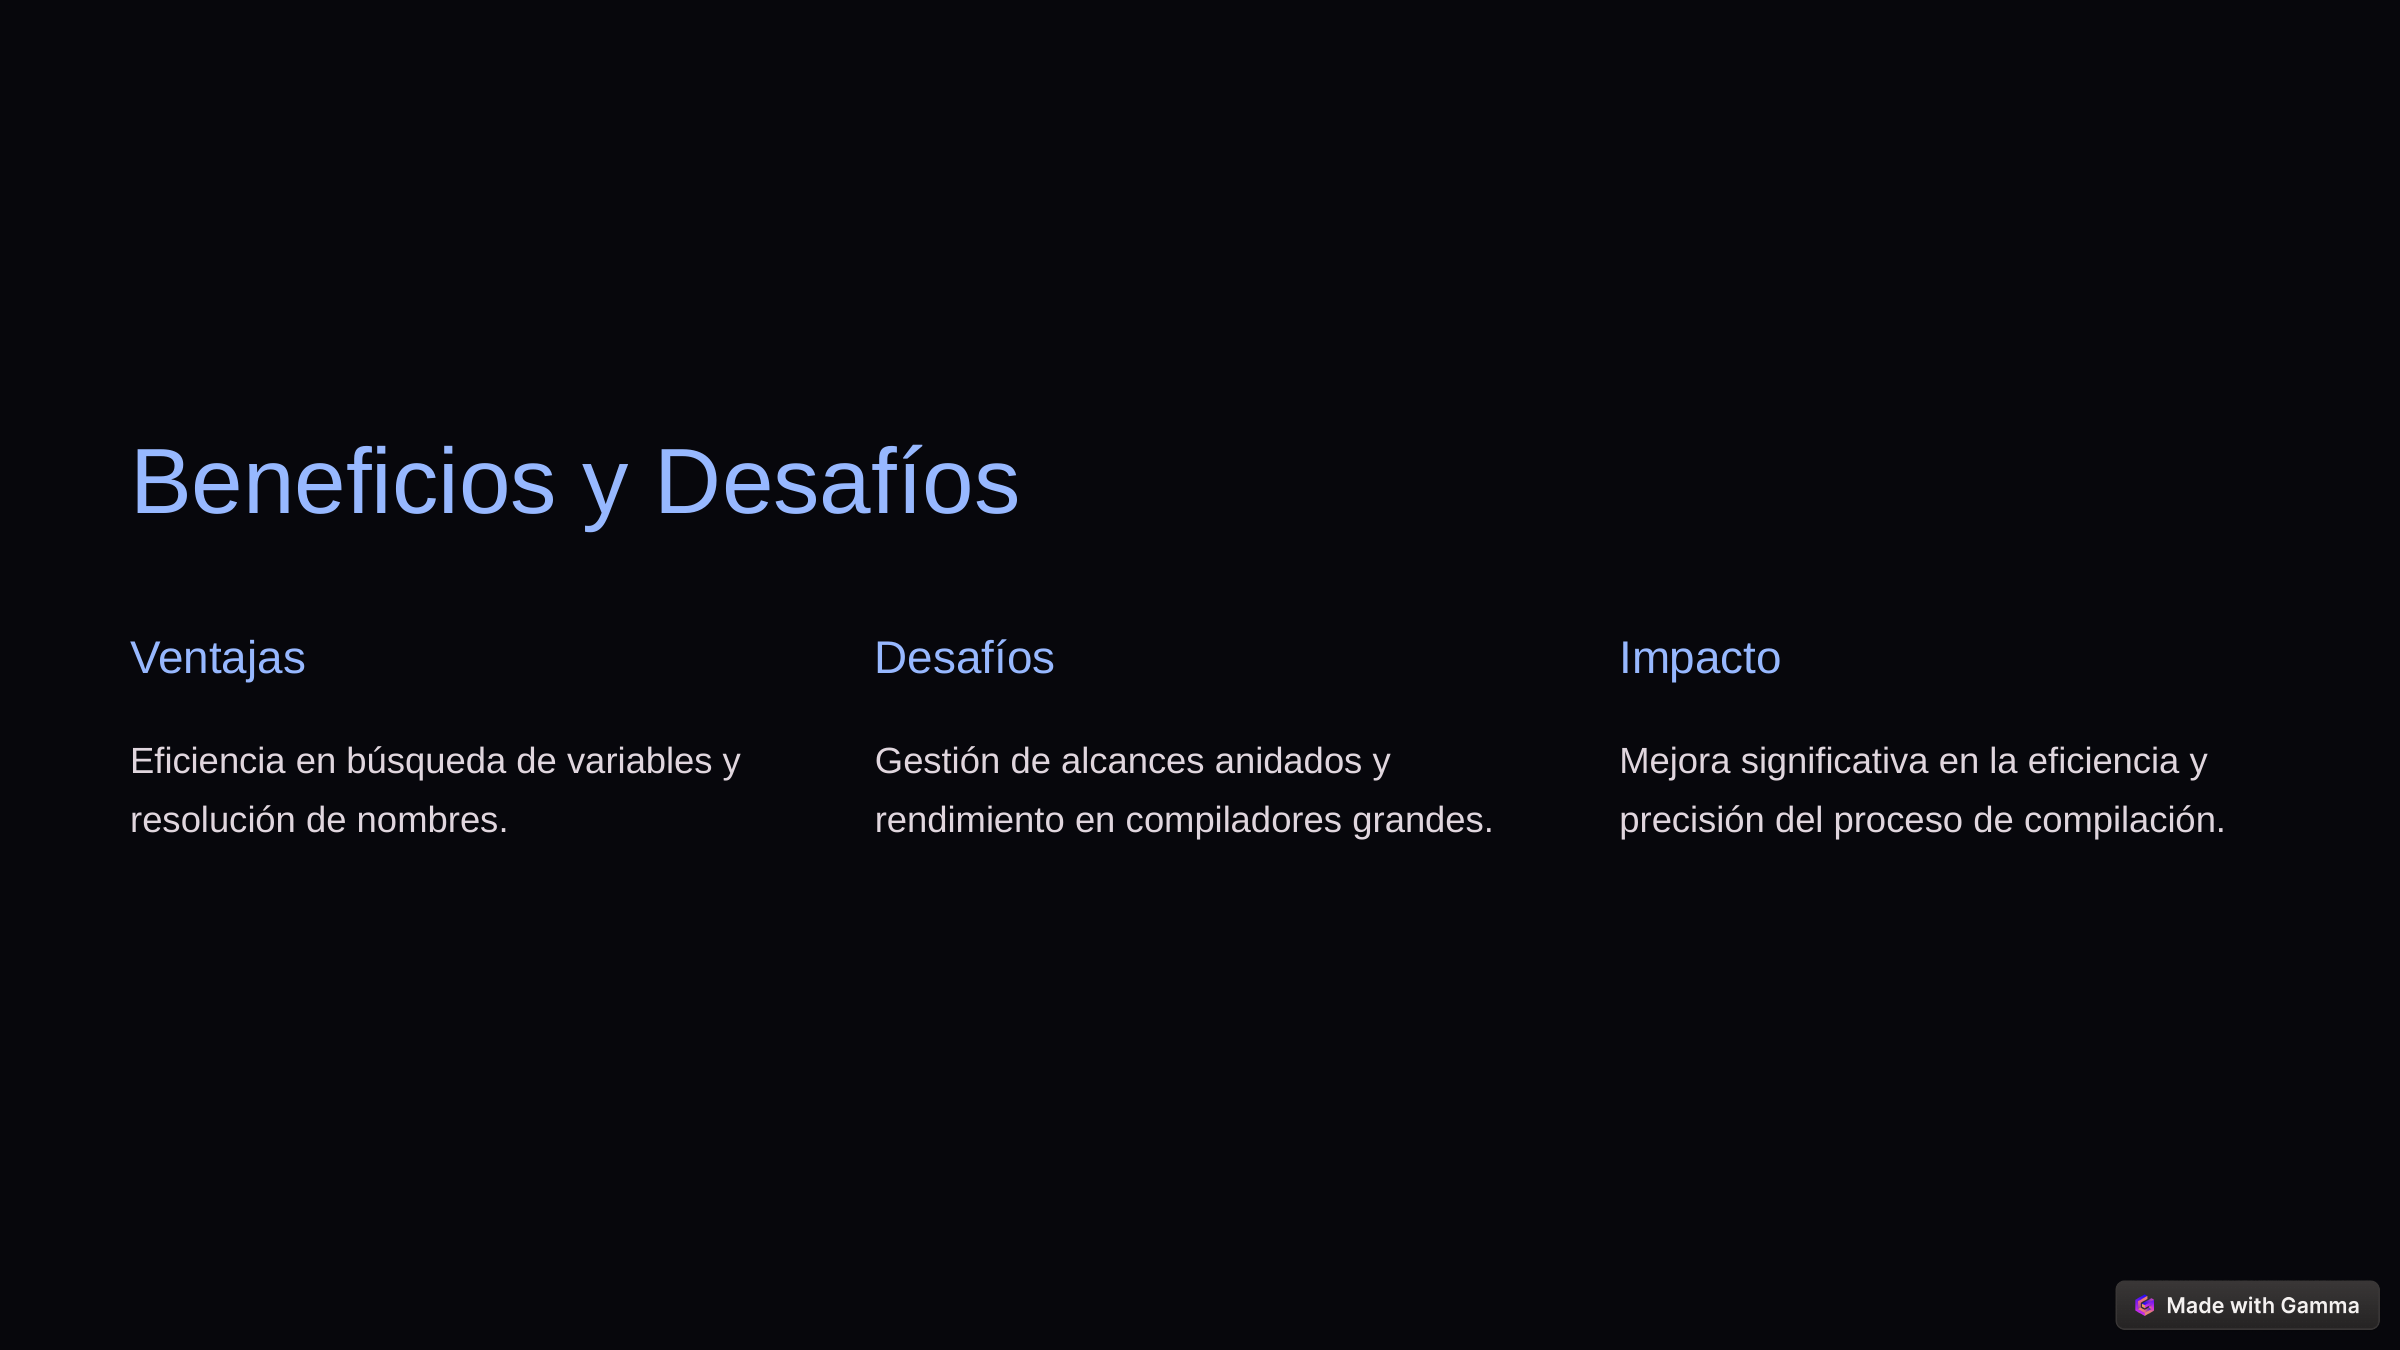

Beneficios y Desafíos
Ventajas
Desafíos
Impacto
Eficiencia en búsqueda de variables y resolución de nombres.
Gestión de alcances anidados y rendimiento en compiladores grandes.
Mejora significativa en la eficiencia y precisión del proceso de compilación.